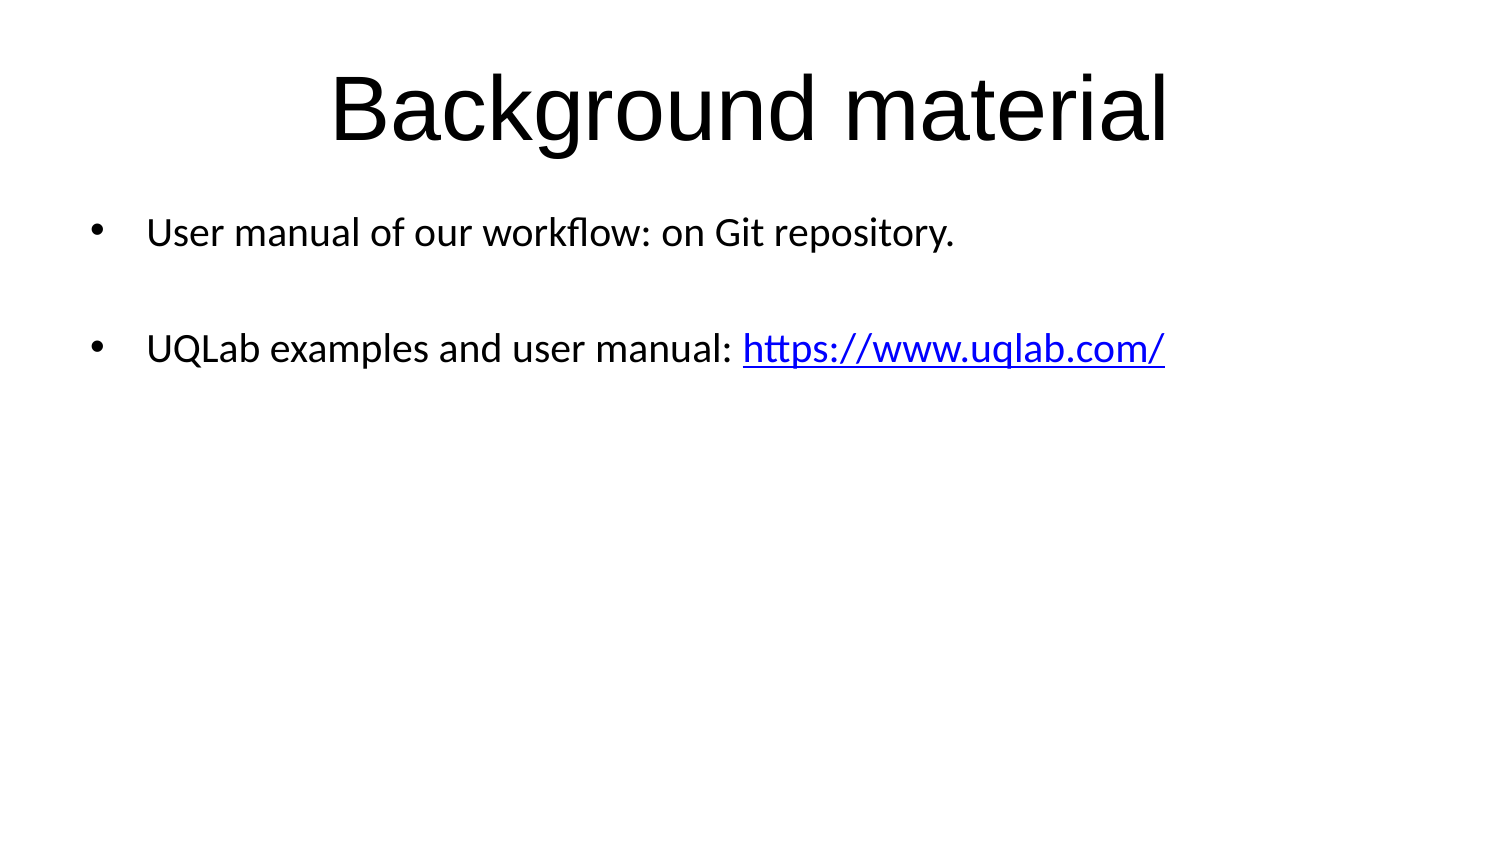

# Background material
User manual of our workflow: on Git repository.

UQLab examples and user manual: https://www.uqlab.com/